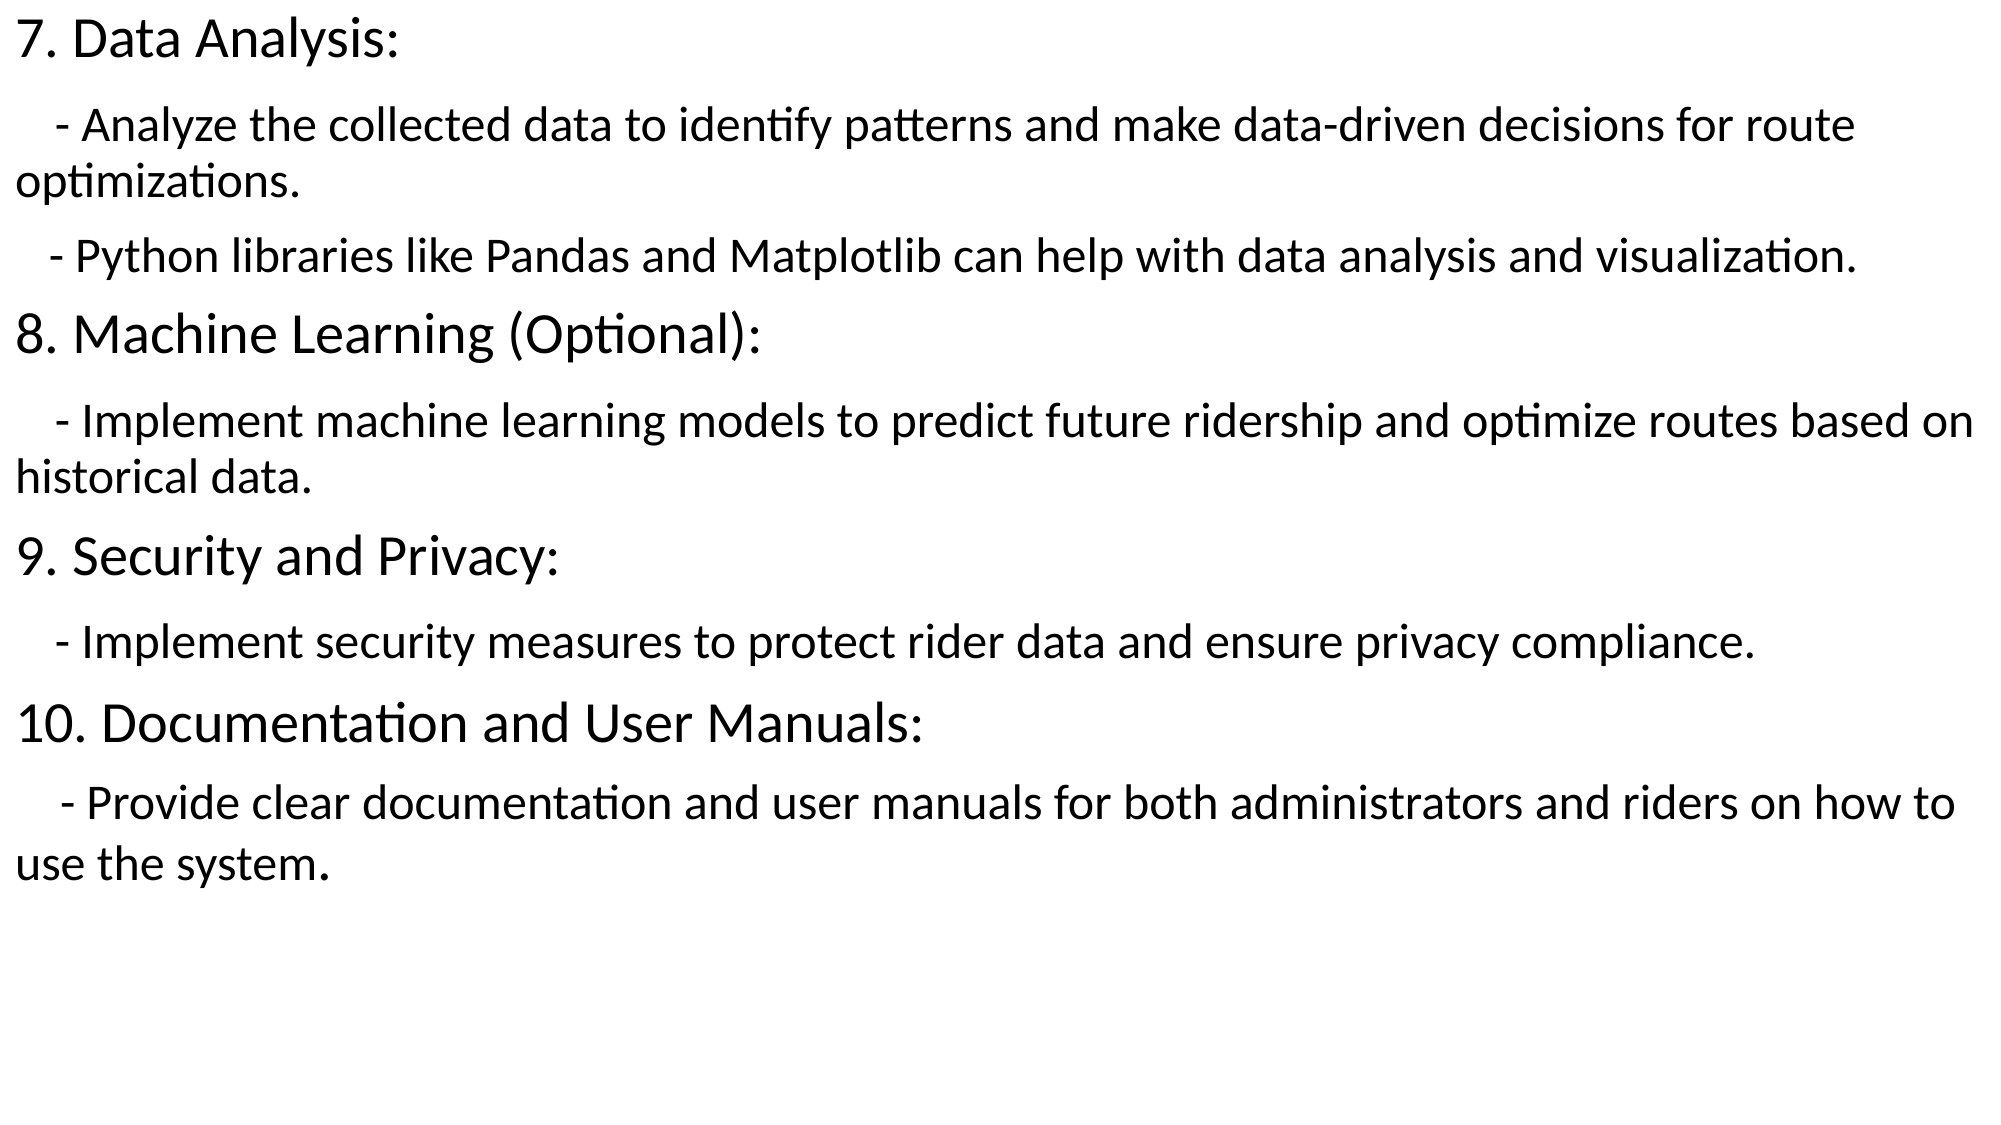

7. Data Analysis:
   - Analyze the collected data to identify patterns and make data-driven decisions for route optimizations.
   - Python libraries like Pandas and Matplotlib can help with data analysis and visualization.
8. Machine Learning (Optional):
   - Implement machine learning models to predict future ridership and optimize routes based on historical data.
9. Security and Privacy:
   - Implement security measures to protect rider data and ensure privacy compliance.
10. Documentation and User Manuals:
    - Provide clear documentation and user manuals for both administrators and riders on how to use the system.